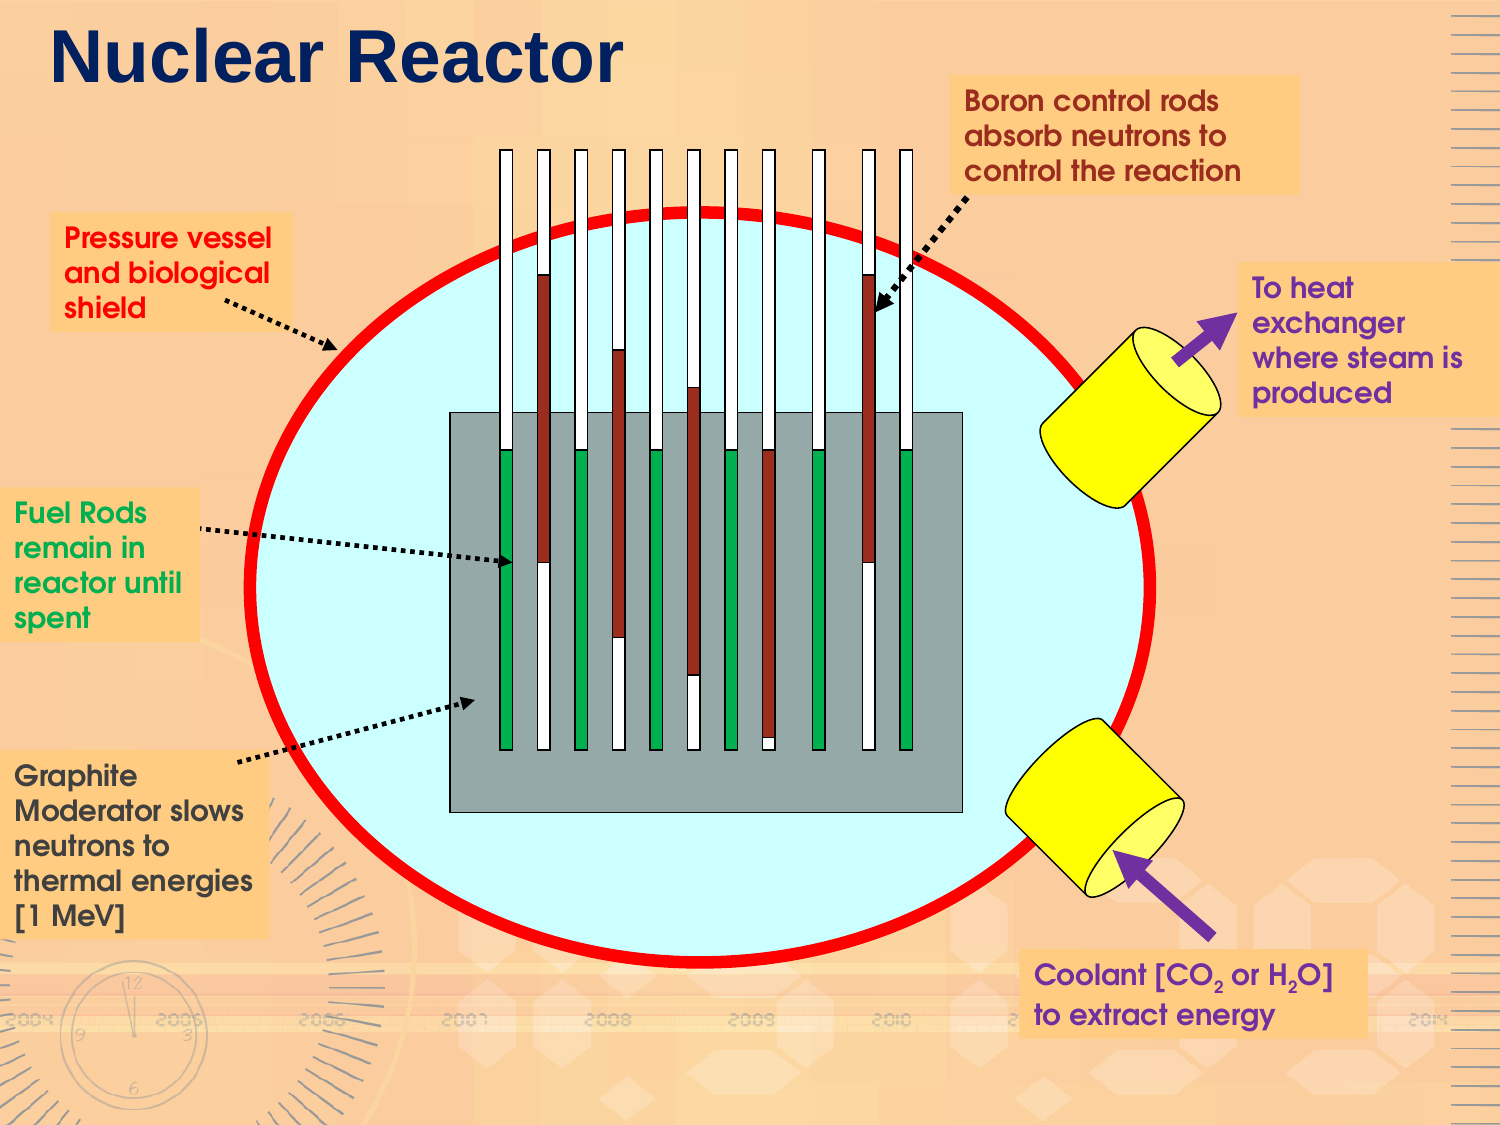

Nuclear Reactor
Boron control rods absorb neutrons to control the reaction

Pressure vessel and biological shield

To heat exchanger where steam is produced

Fuel Rods remain in reactor until spent

Graphite Moderator slows neutrons to thermal energies [1 MeV]

Coolant [CO2 or H2O] to extract energy